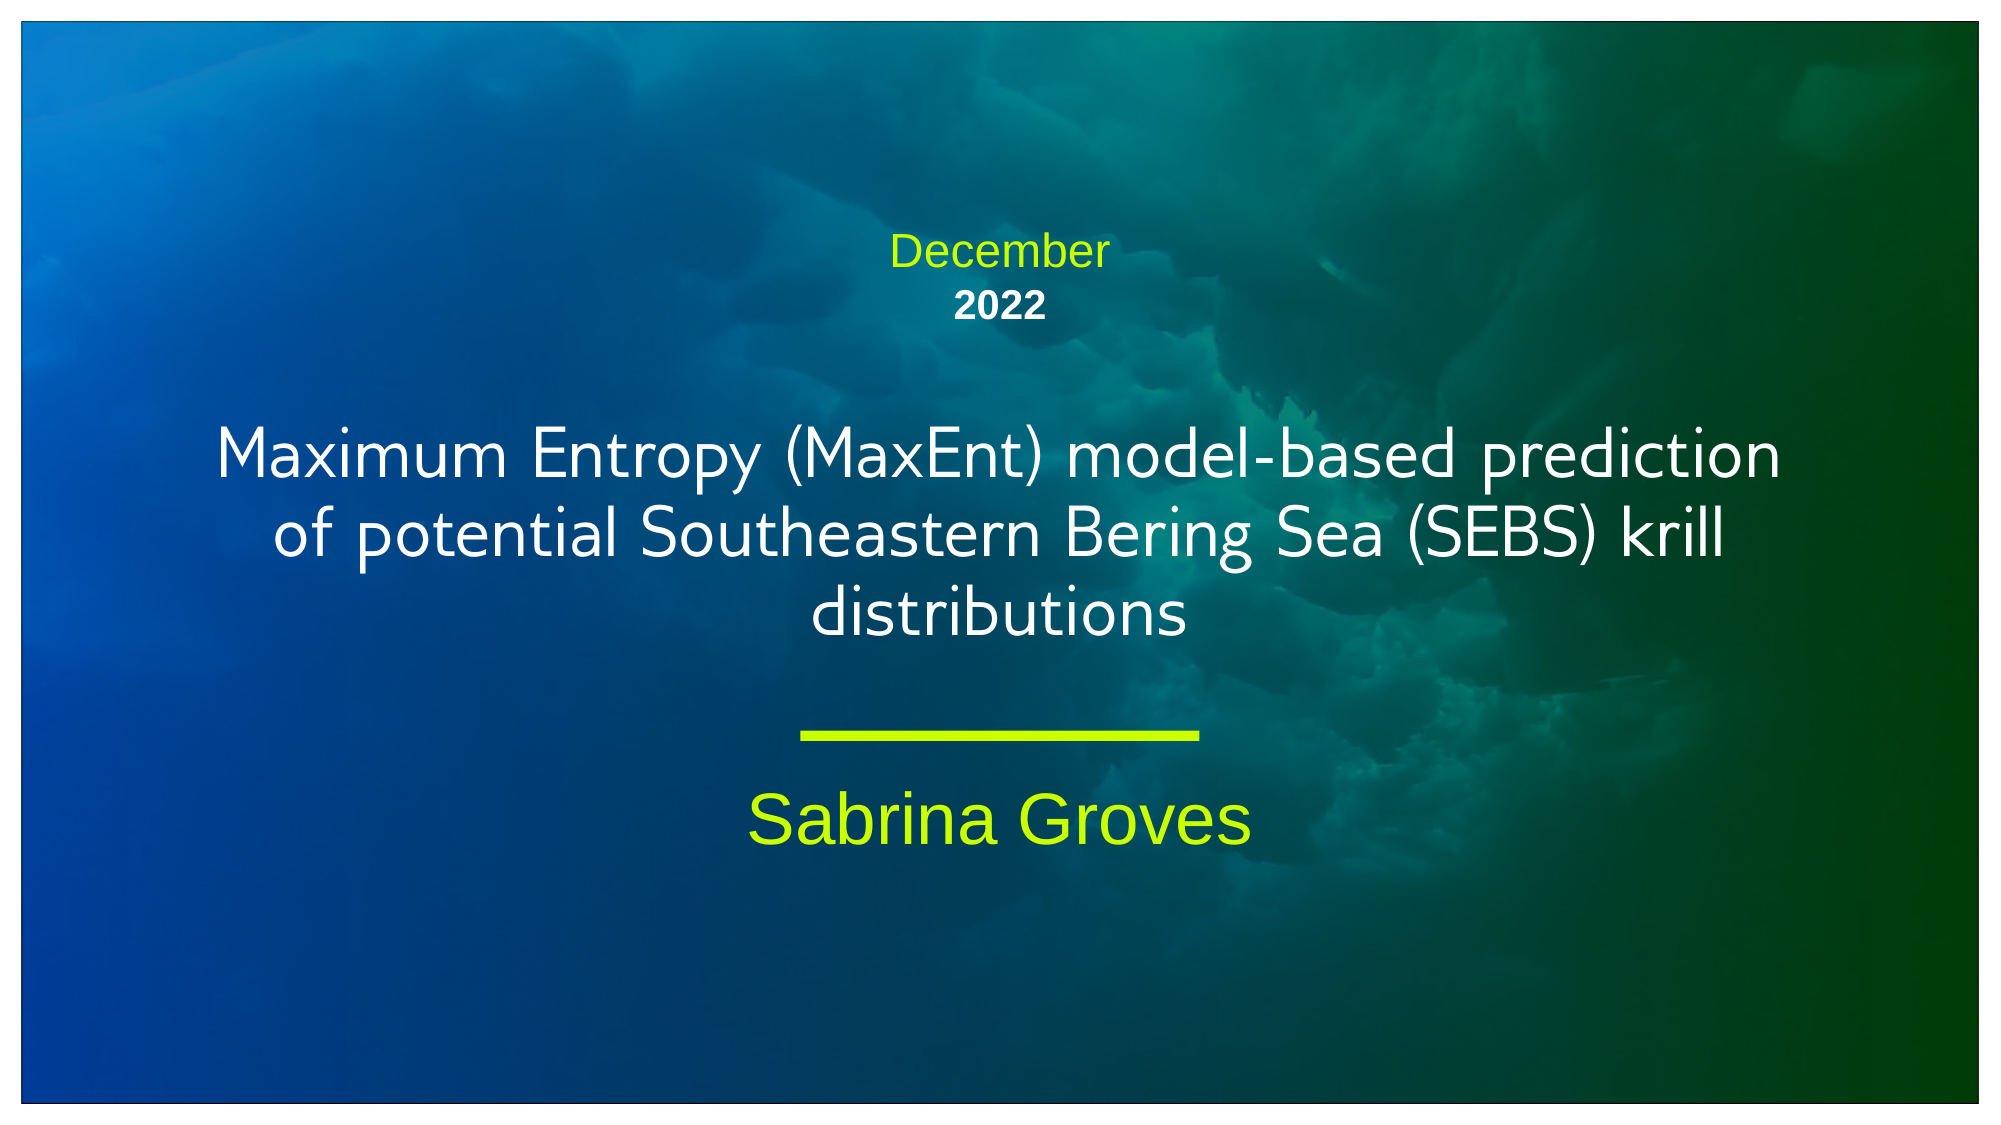

December
2022
# Maximum Entropy (MaxEnt) model-based prediction of potential Southeastern Bering Sea (SEBS) krill distributions
Sabrina Groves